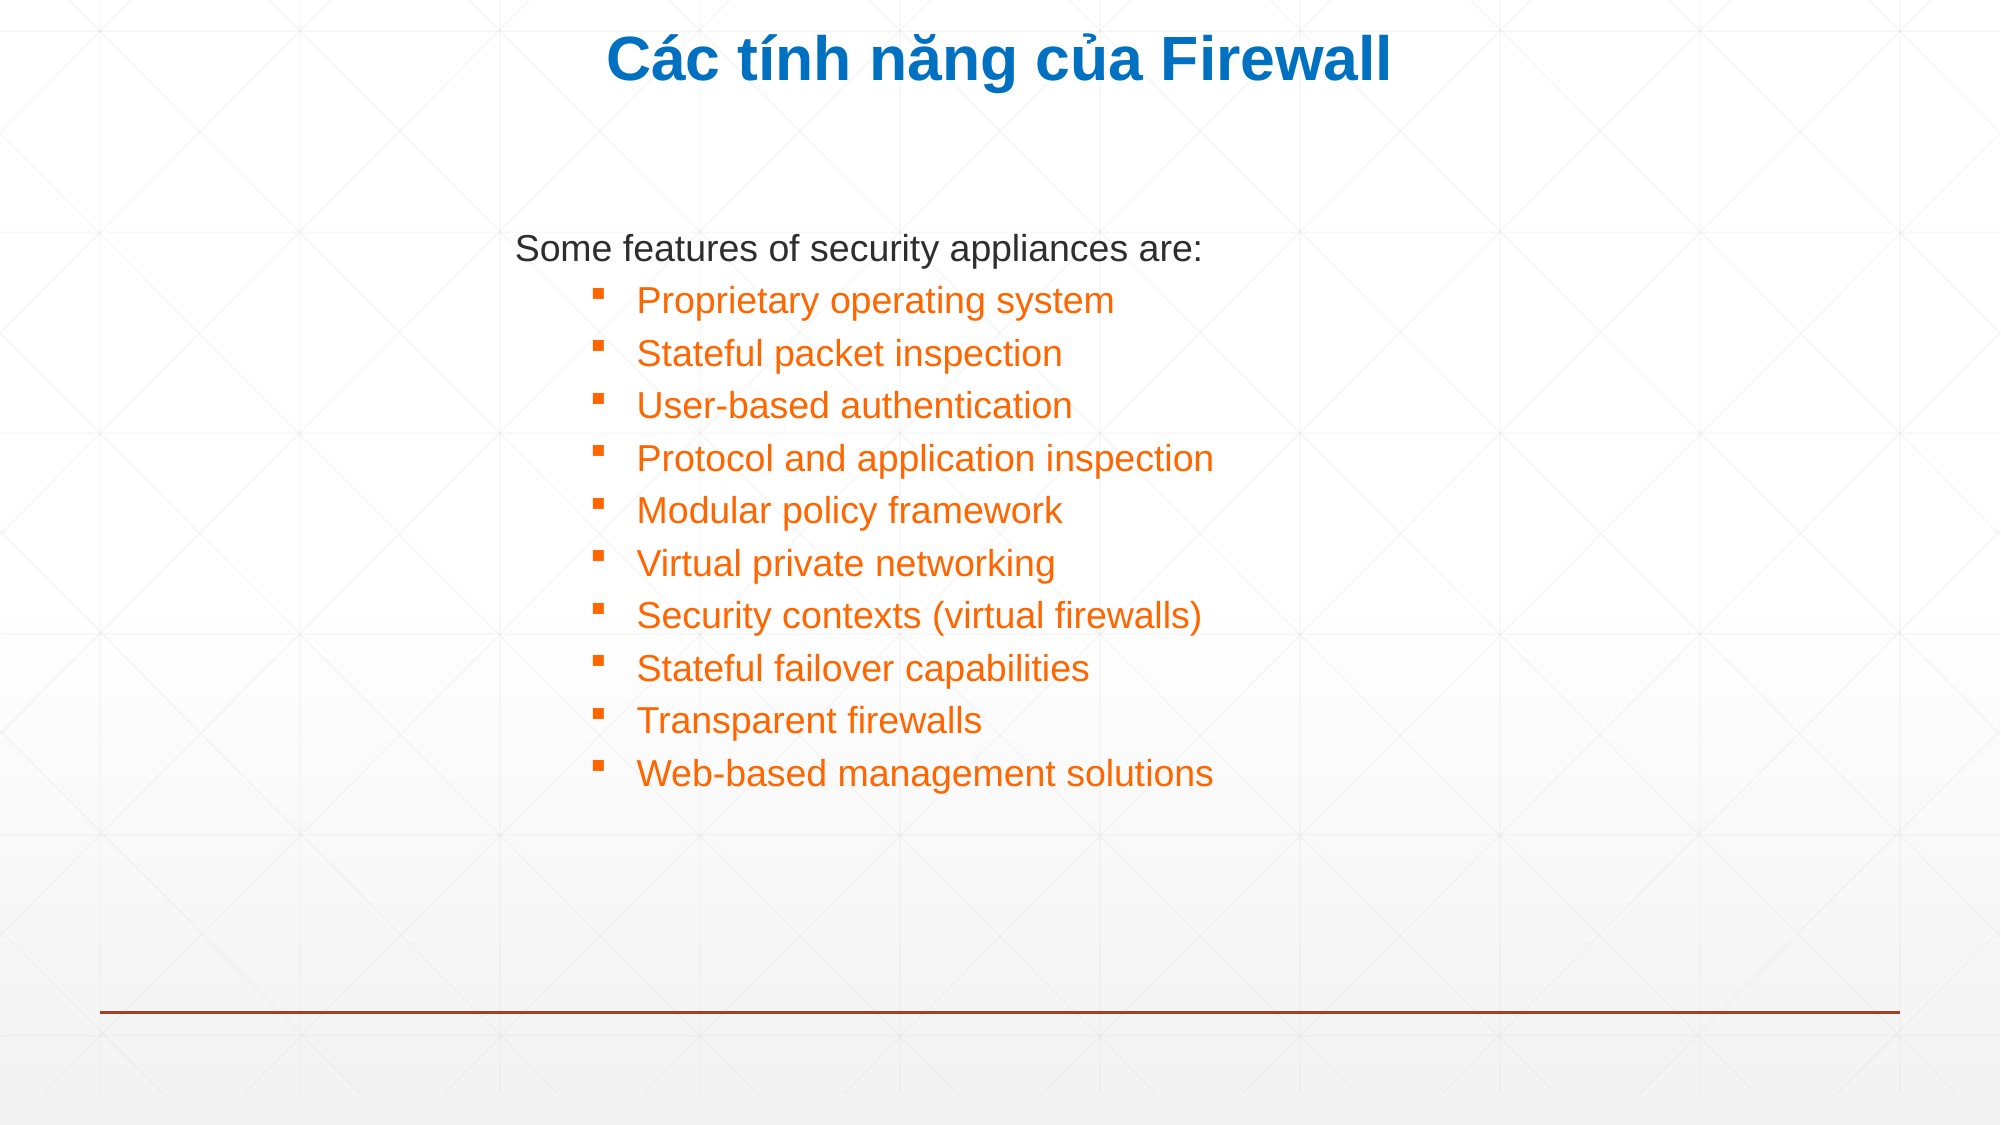

# Các tính năng của Firewall
Some features of security appliances are:
Proprietary operating system
Stateful packet inspection
User-based authentication
Protocol and application inspection
Modular policy framework
Virtual private networking
Security contexts (virtual firewalls)
Stateful failover capabilities
Transparent firewalls
Web-based management solutions